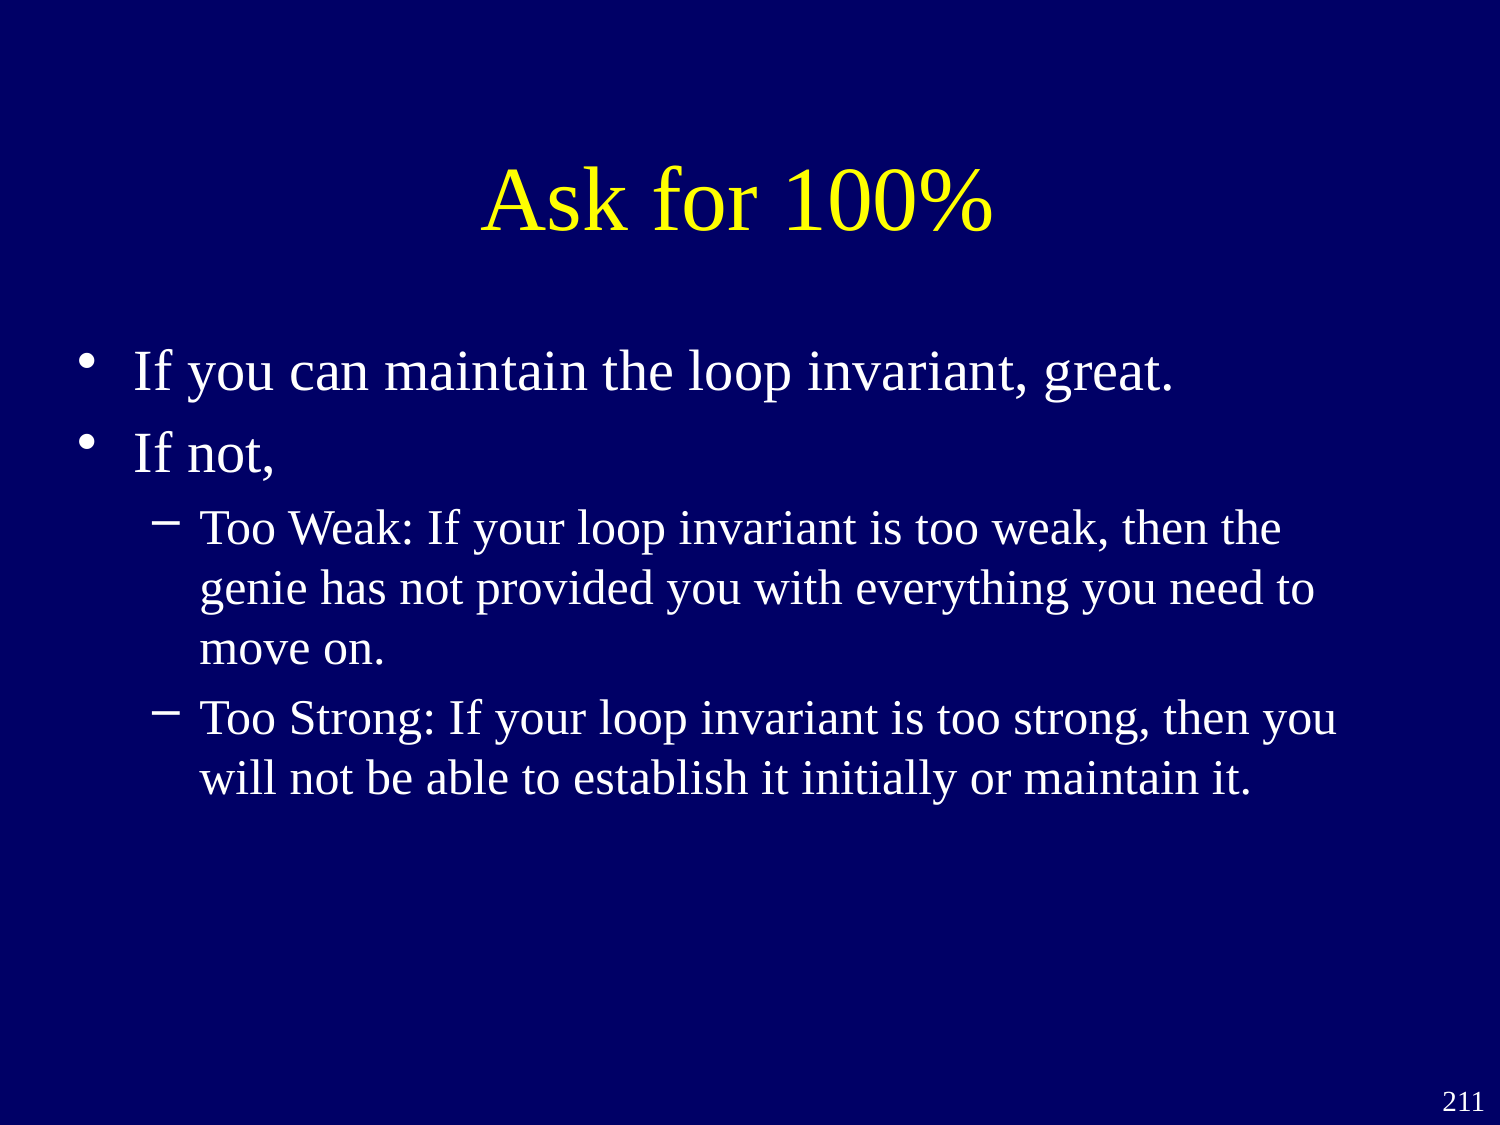

# Ask for 100%
If you can maintain the loop invariant, great.
If not,
Too Weak: If your loop invariant is too weak, then the genie has not provided you with everything you need to move on.
Too Strong: If your loop invariant is too strong, then you will not be able to establish it initially or maintain it.